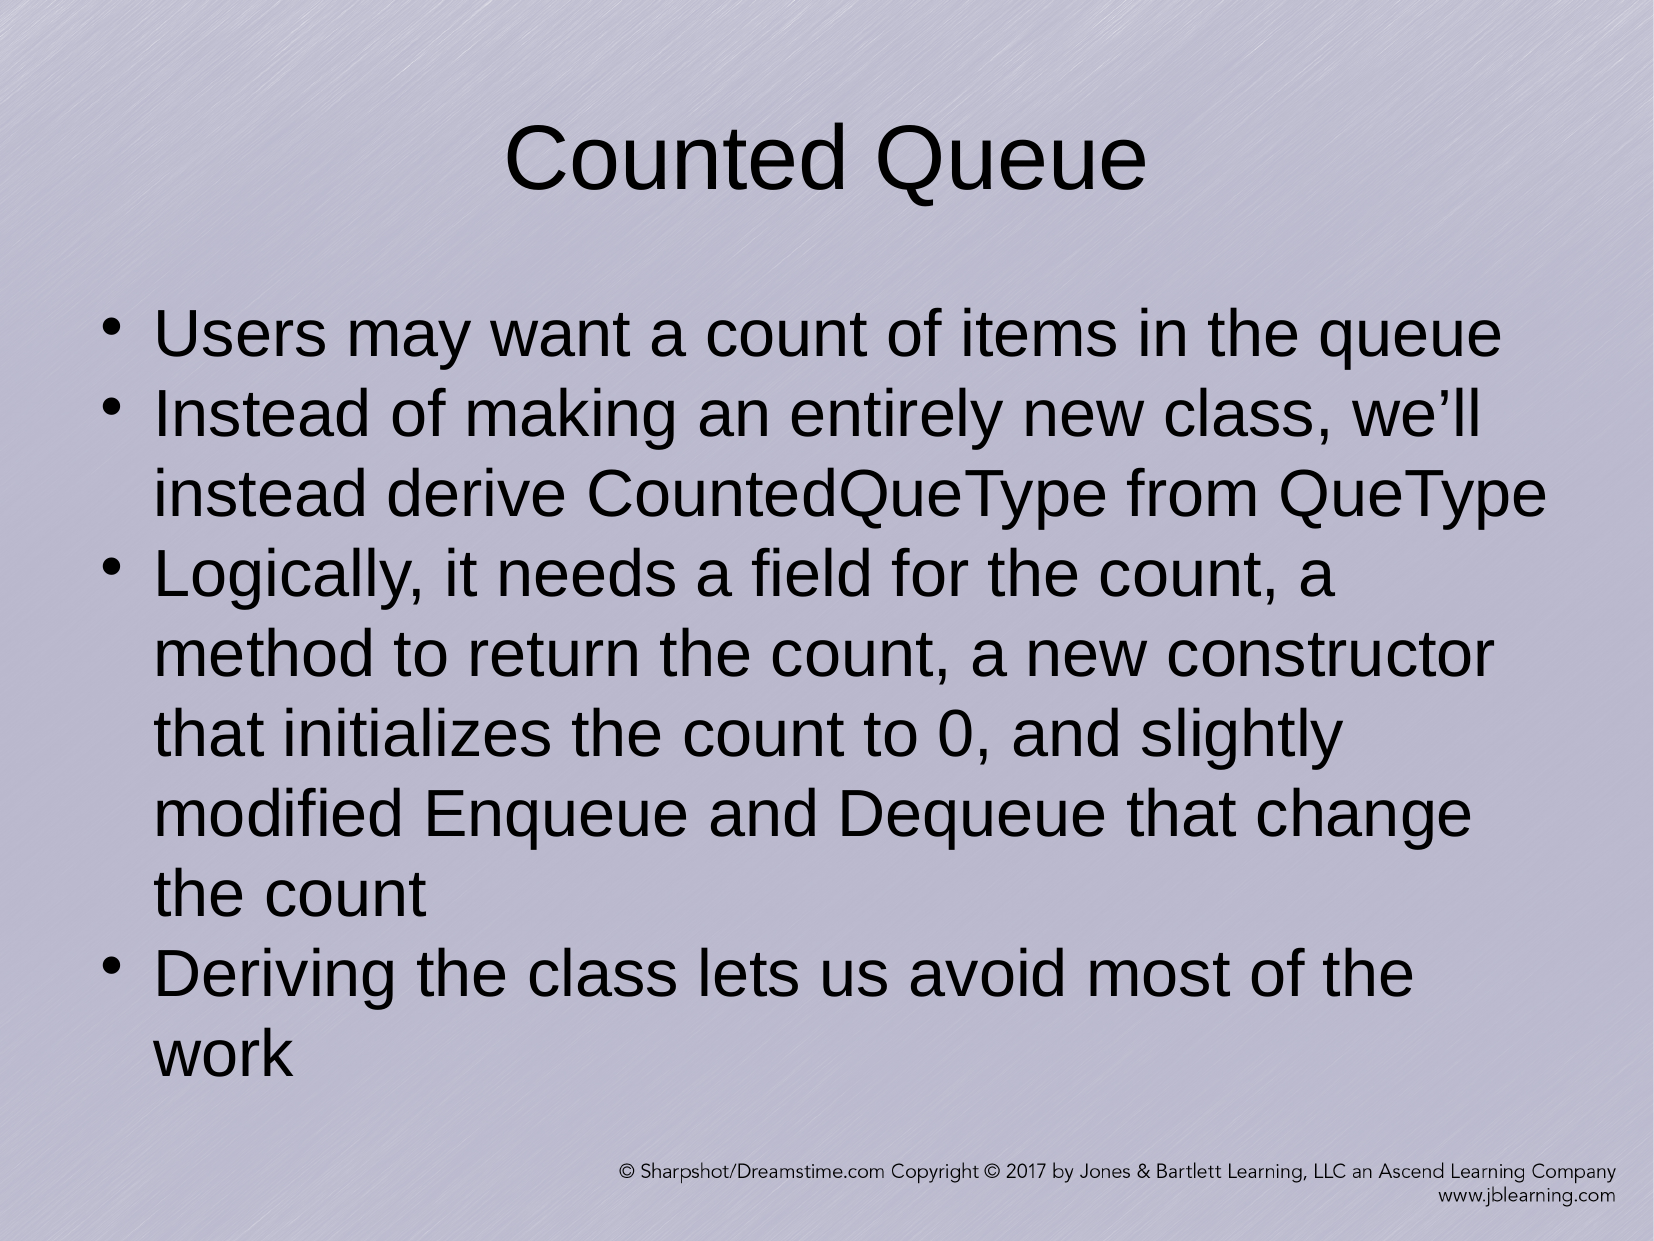

Counted Queue
Users may want a count of items in the queue
Instead of making an entirely new class, we’ll instead derive CountedQueType from QueType
Logically, it needs a field for the count, a method to return the count, a new constructor that initializes the count to 0, and slightly modified Enqueue and Dequeue that change the count
Deriving the class lets us avoid most of the work